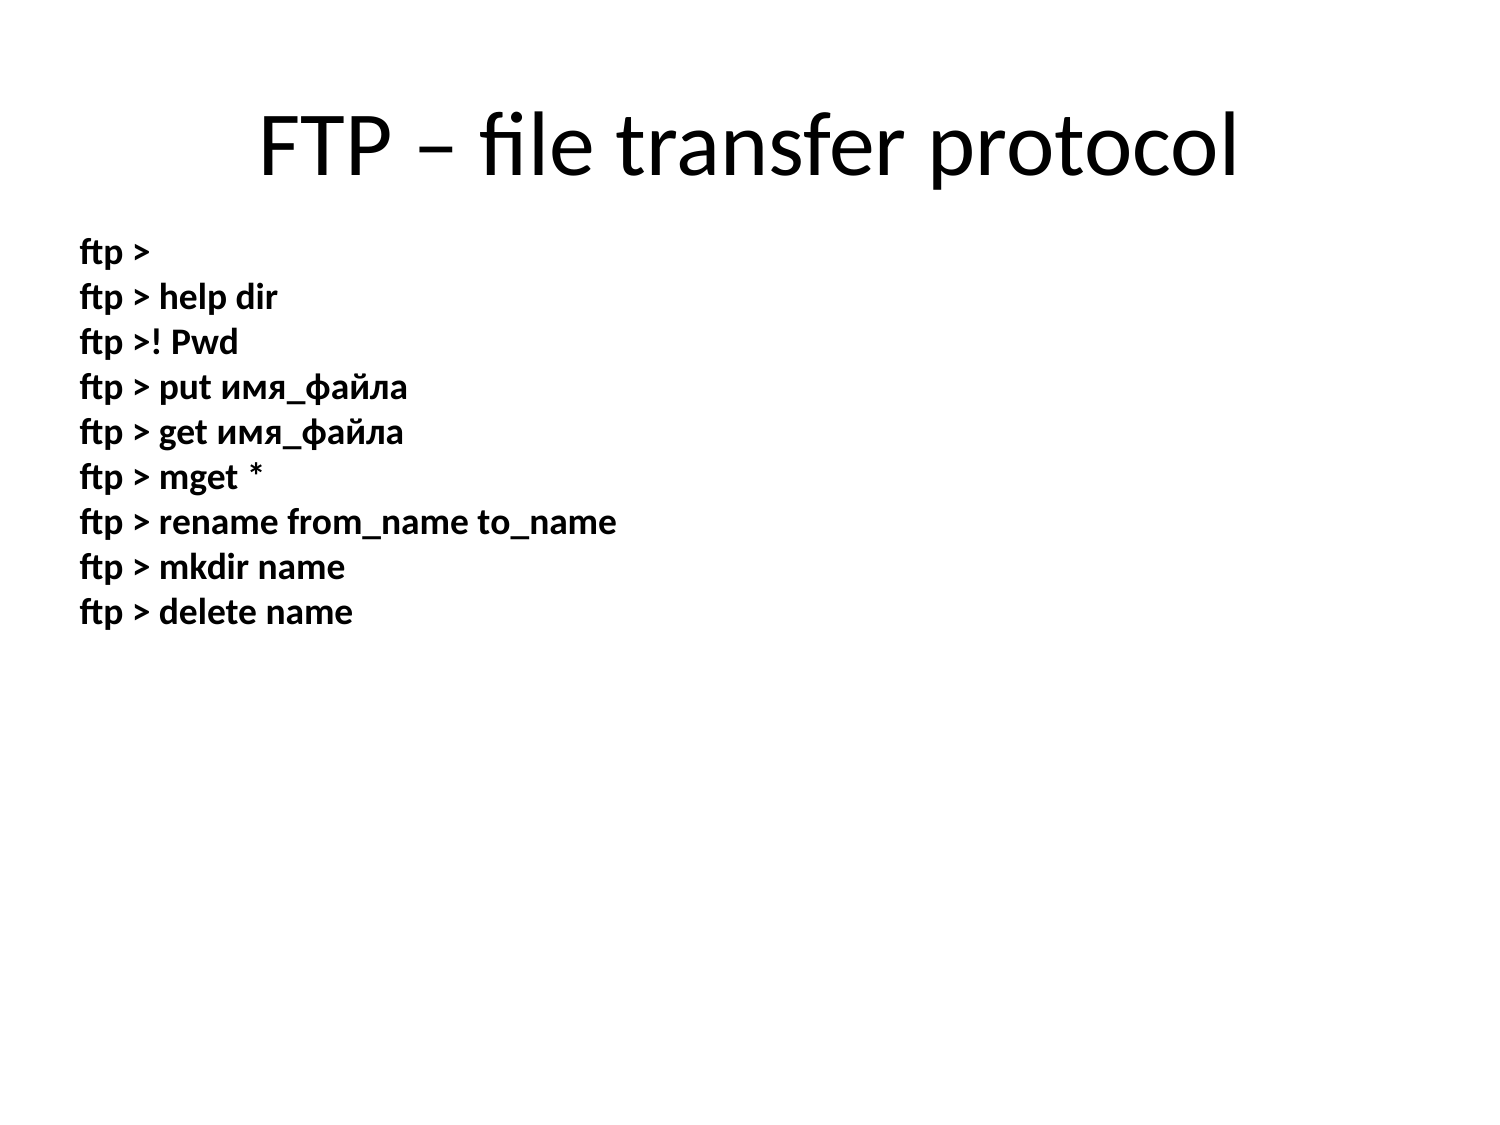

# FTP – file transfer protocol
ftp >
ftp > help dir
ftp >! Pwd
ftp > put имя_файла
ftp > get имя_файла
ftp > mget *
ftp > rename from_name to_name
ftp > mkdir name
ftp > delete name